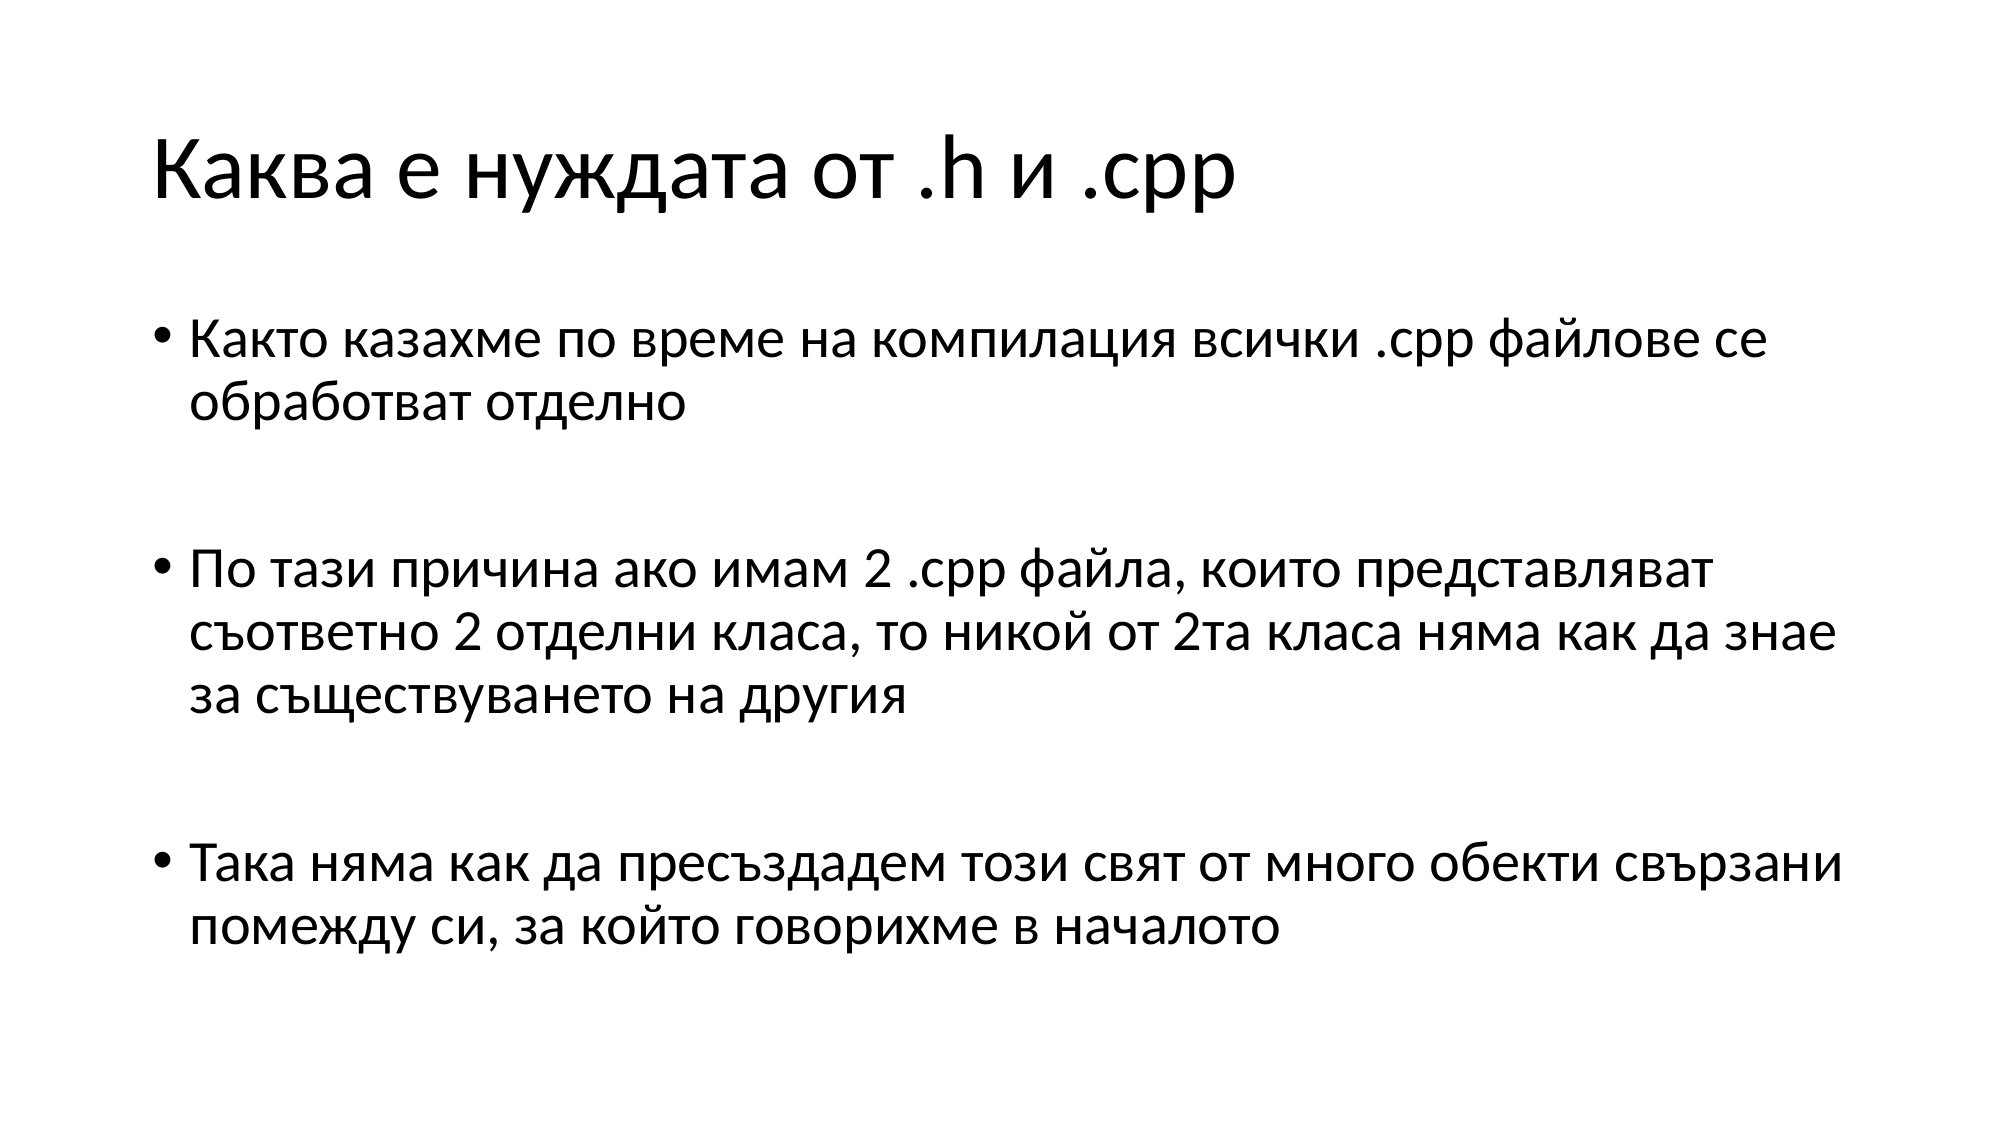

# Каква е нуждата от .h и .cpp
Както казахме по време на компилация всички .срр файлове се обработват отделно

По тази причина ако имам 2 .срр файла, които представляват съответно 2 отделни класа, то никой от 2та класа няма как да знае за съществуването на другия

Така няма как да пресъздадем този свят от много обекти свързани помежду си, за който говорихме в началото